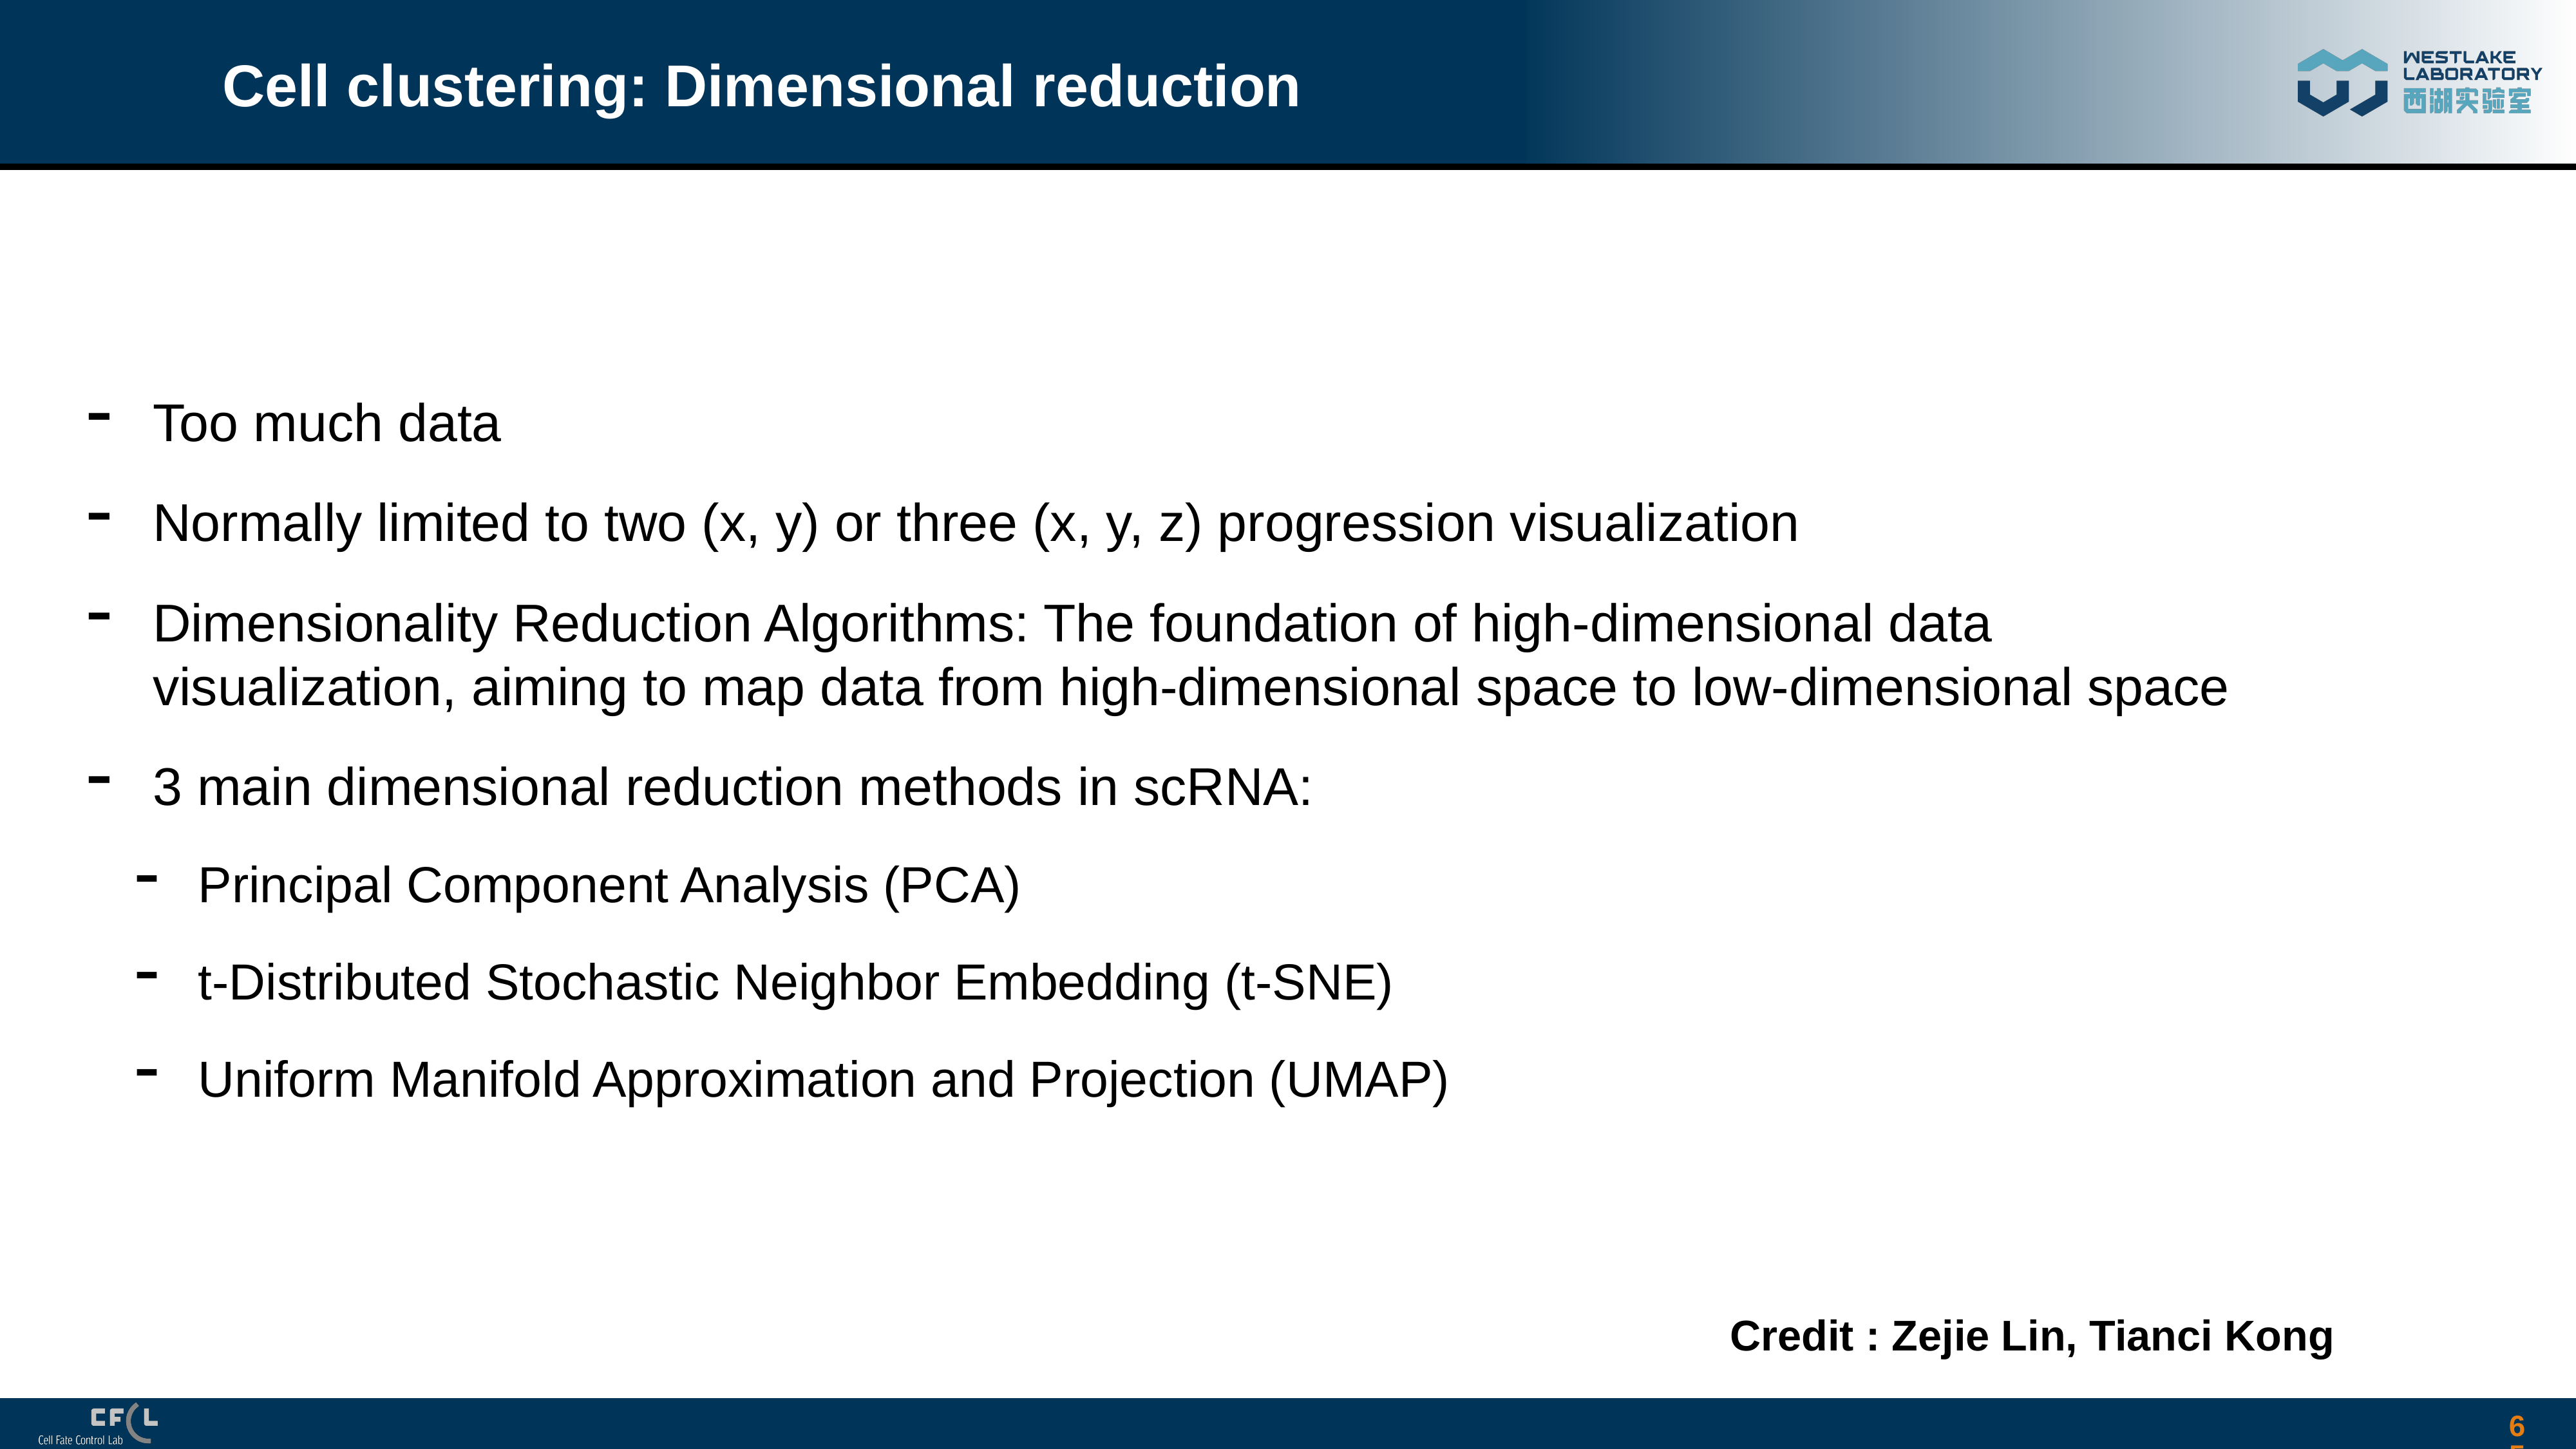

# Cell clustering: Dimensional reduction
Too much data
Normally limited to two (x, y) or three (x, y, z) progression visualization
Dimensionality Reduction Algorithms: The foundation of high-dimensional data visualization, aiming to map data from high-dimensional space to low-dimensional space
3 main dimensional reduction methods in scRNA:
Principal Component Analysis (PCA)
t-Distributed Stochastic Neighbor Embedding (t-SNE)
Uniform Manifold Approximation and Projection (UMAP)
Credit : Zejie Lin, Tianci Kong
65